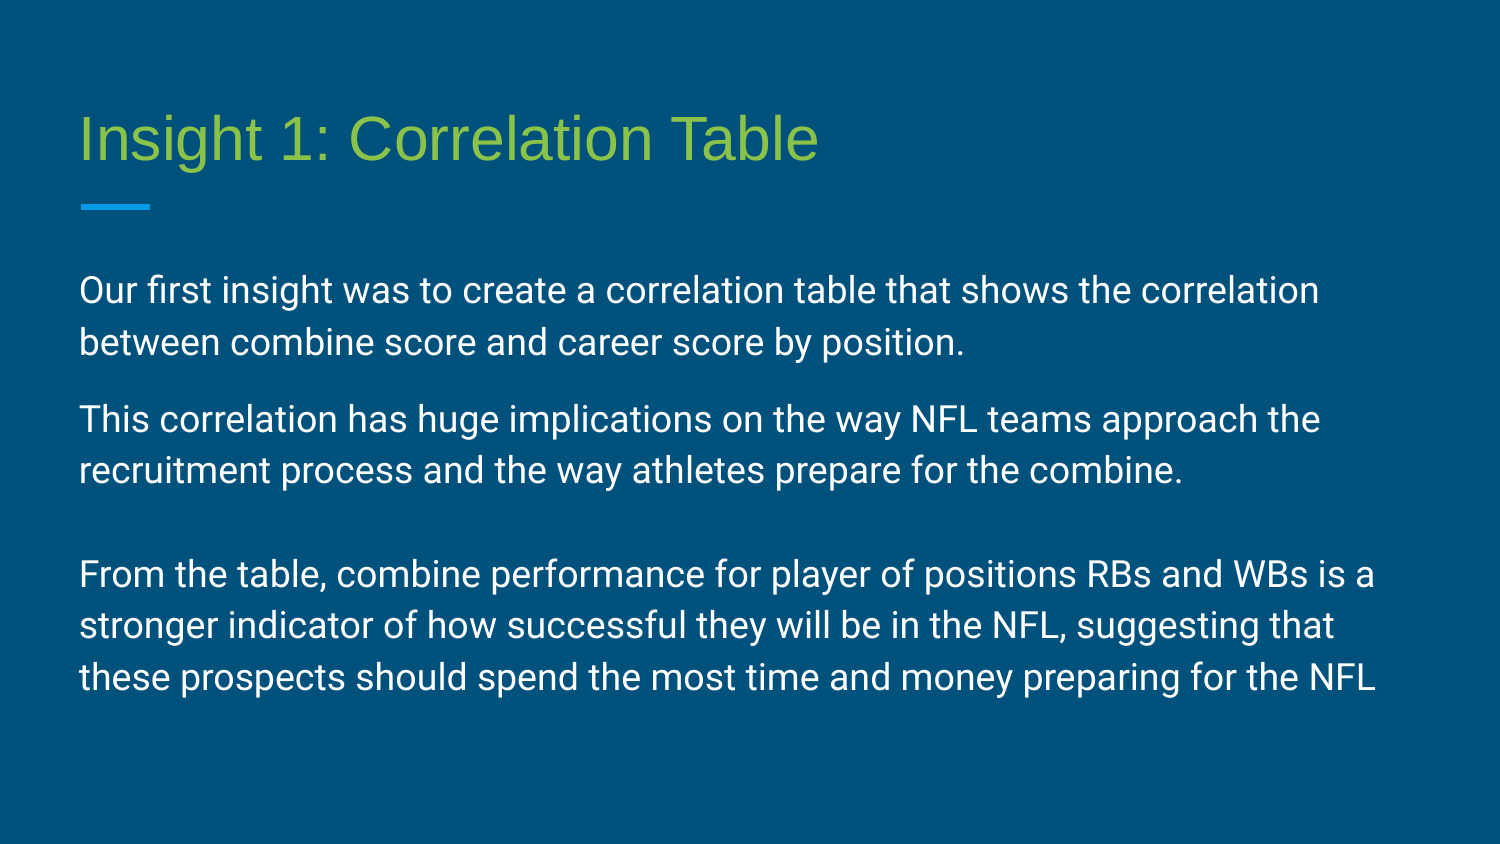

# Insight 1: Correlation Table
Our first insight was to create a correlation table that shows the correlation between combine score and career score by position.
This correlation has huge implications on the way NFL teams approach the recruitment process and the way athletes prepare for the combine.
From the table, combine performance for player of positions RBs and WBs is a stronger indicator of how successful they will be in the NFL, suggesting that these prospects should spend the most time and money preparing for the NFL